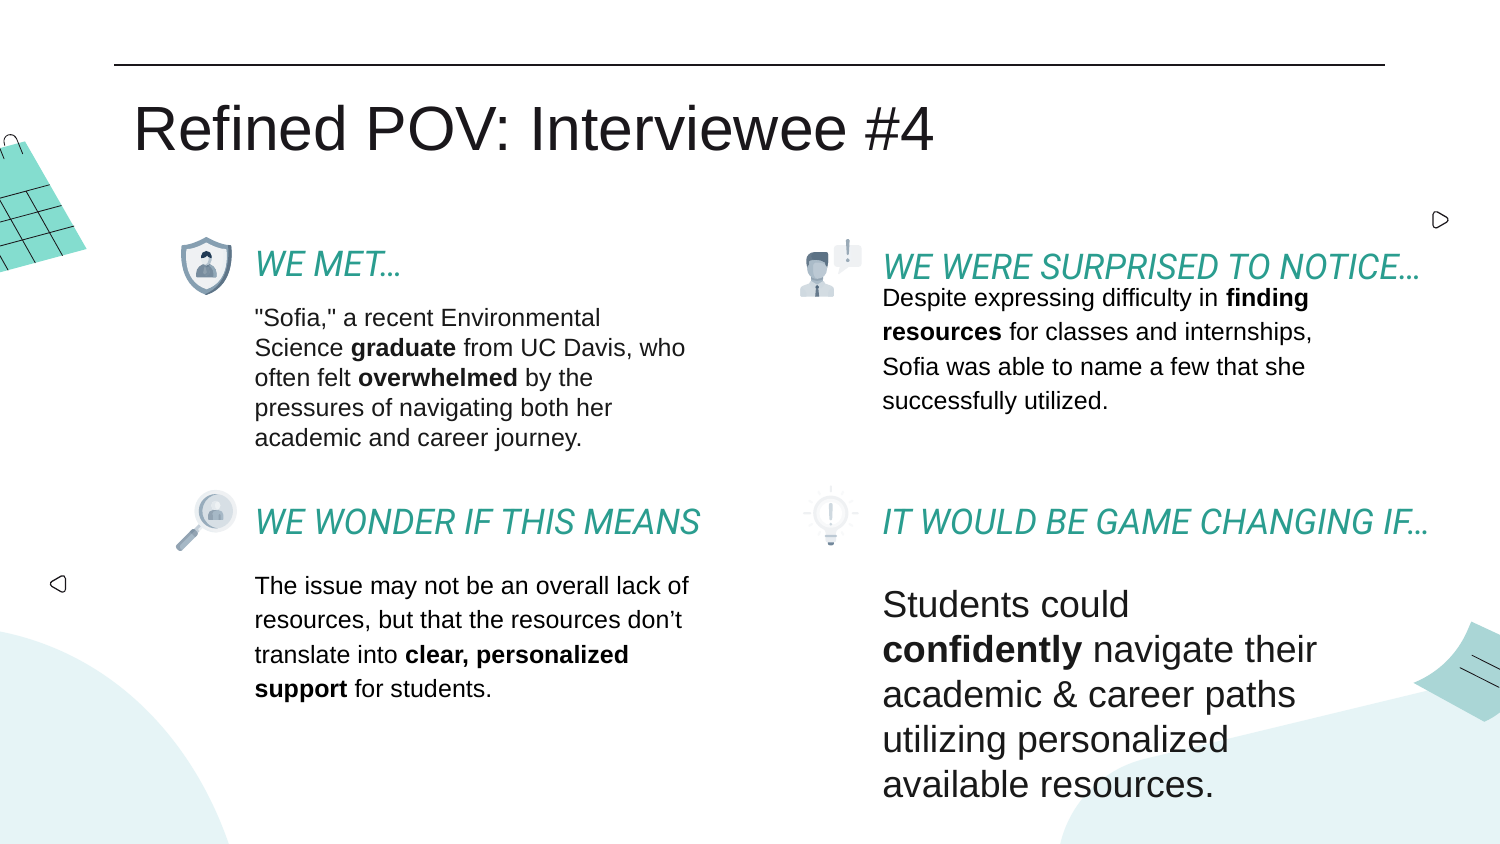

# Refined POV: Interviewee #4
WE WERE SURPRISED TO NOTICE…
WE MET…

Despite expressing difficulty in finding resources for classes and internships, Sofia was able to name a few that she successfully utilized.
"Sofia," a recent Environmental Science graduate from UC Davis, who often felt overwhelmed by the pressures of navigating both her academic and career journey.

WE WONDER IF THIS MEANS
IT WOULD BE GAME CHANGING IF…

Students could confidently navigate their academic & career paths utilizing personalized available resources.
The issue may not be an overall lack of resources, but that the resources don’t translate into clear, personalized support for students.